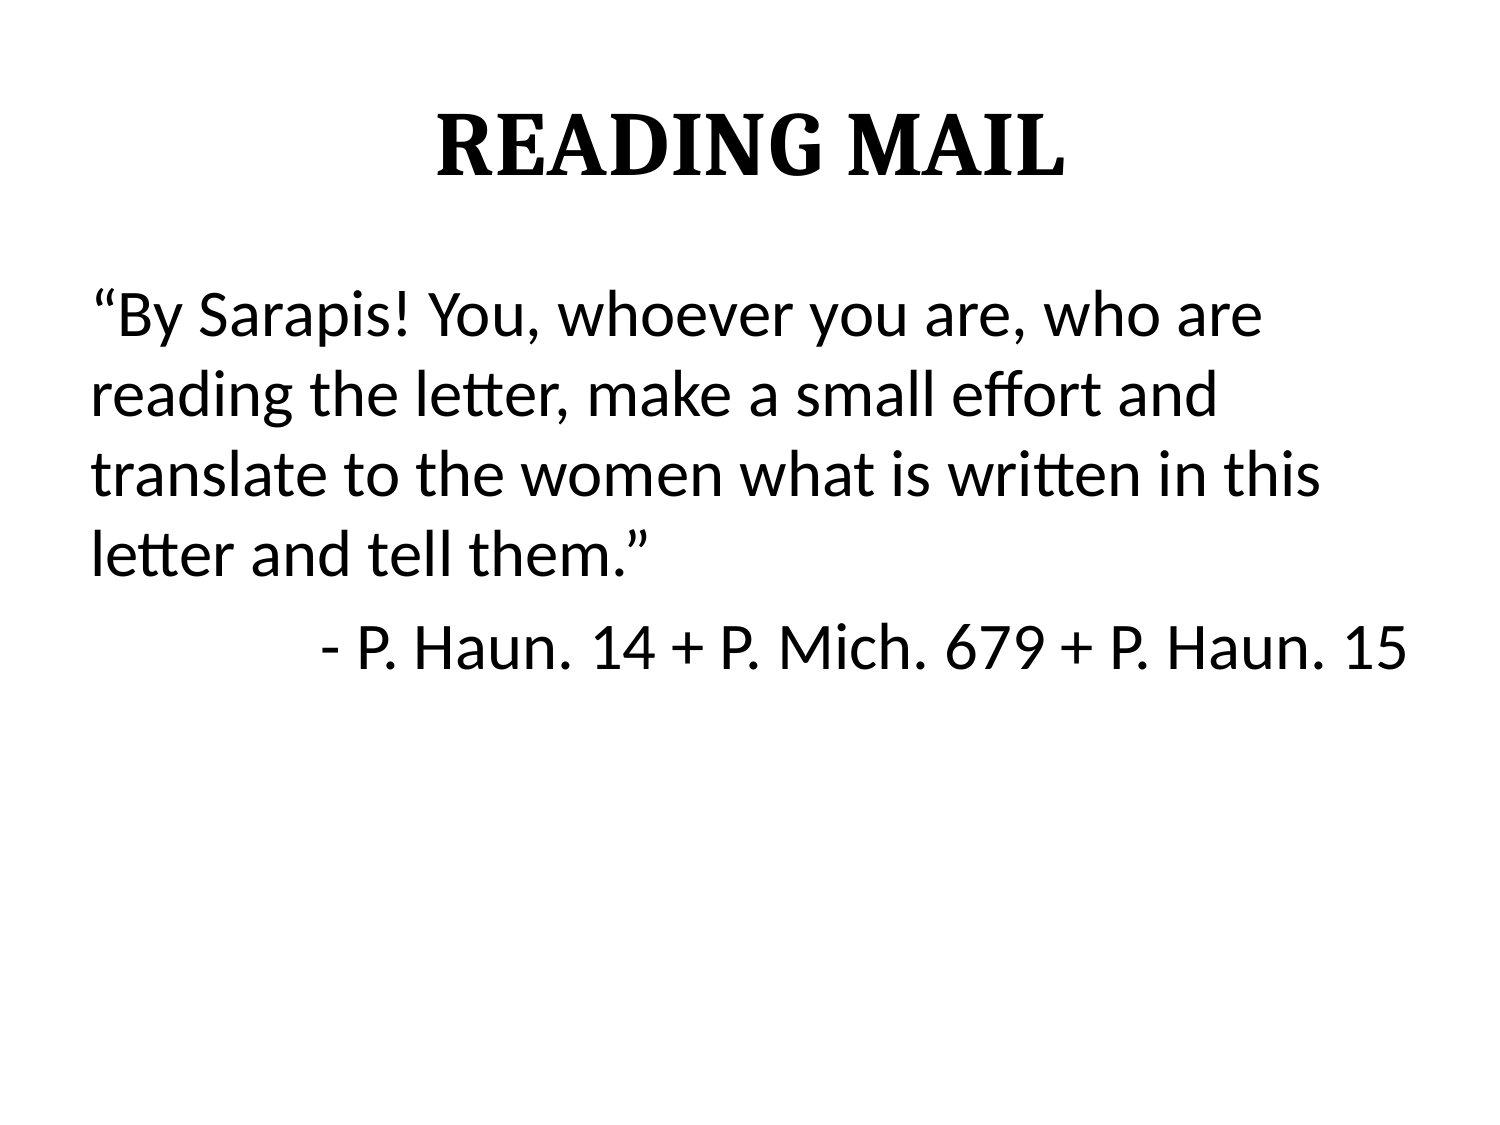

# Reading Mail
“By Sarapis! You, whoever you are, who are reading the letter, make a small effort and translate to the women what is written in this letter and tell them.”
- P. Haun. 14 + P. Mich. 679 + P. Haun. 15